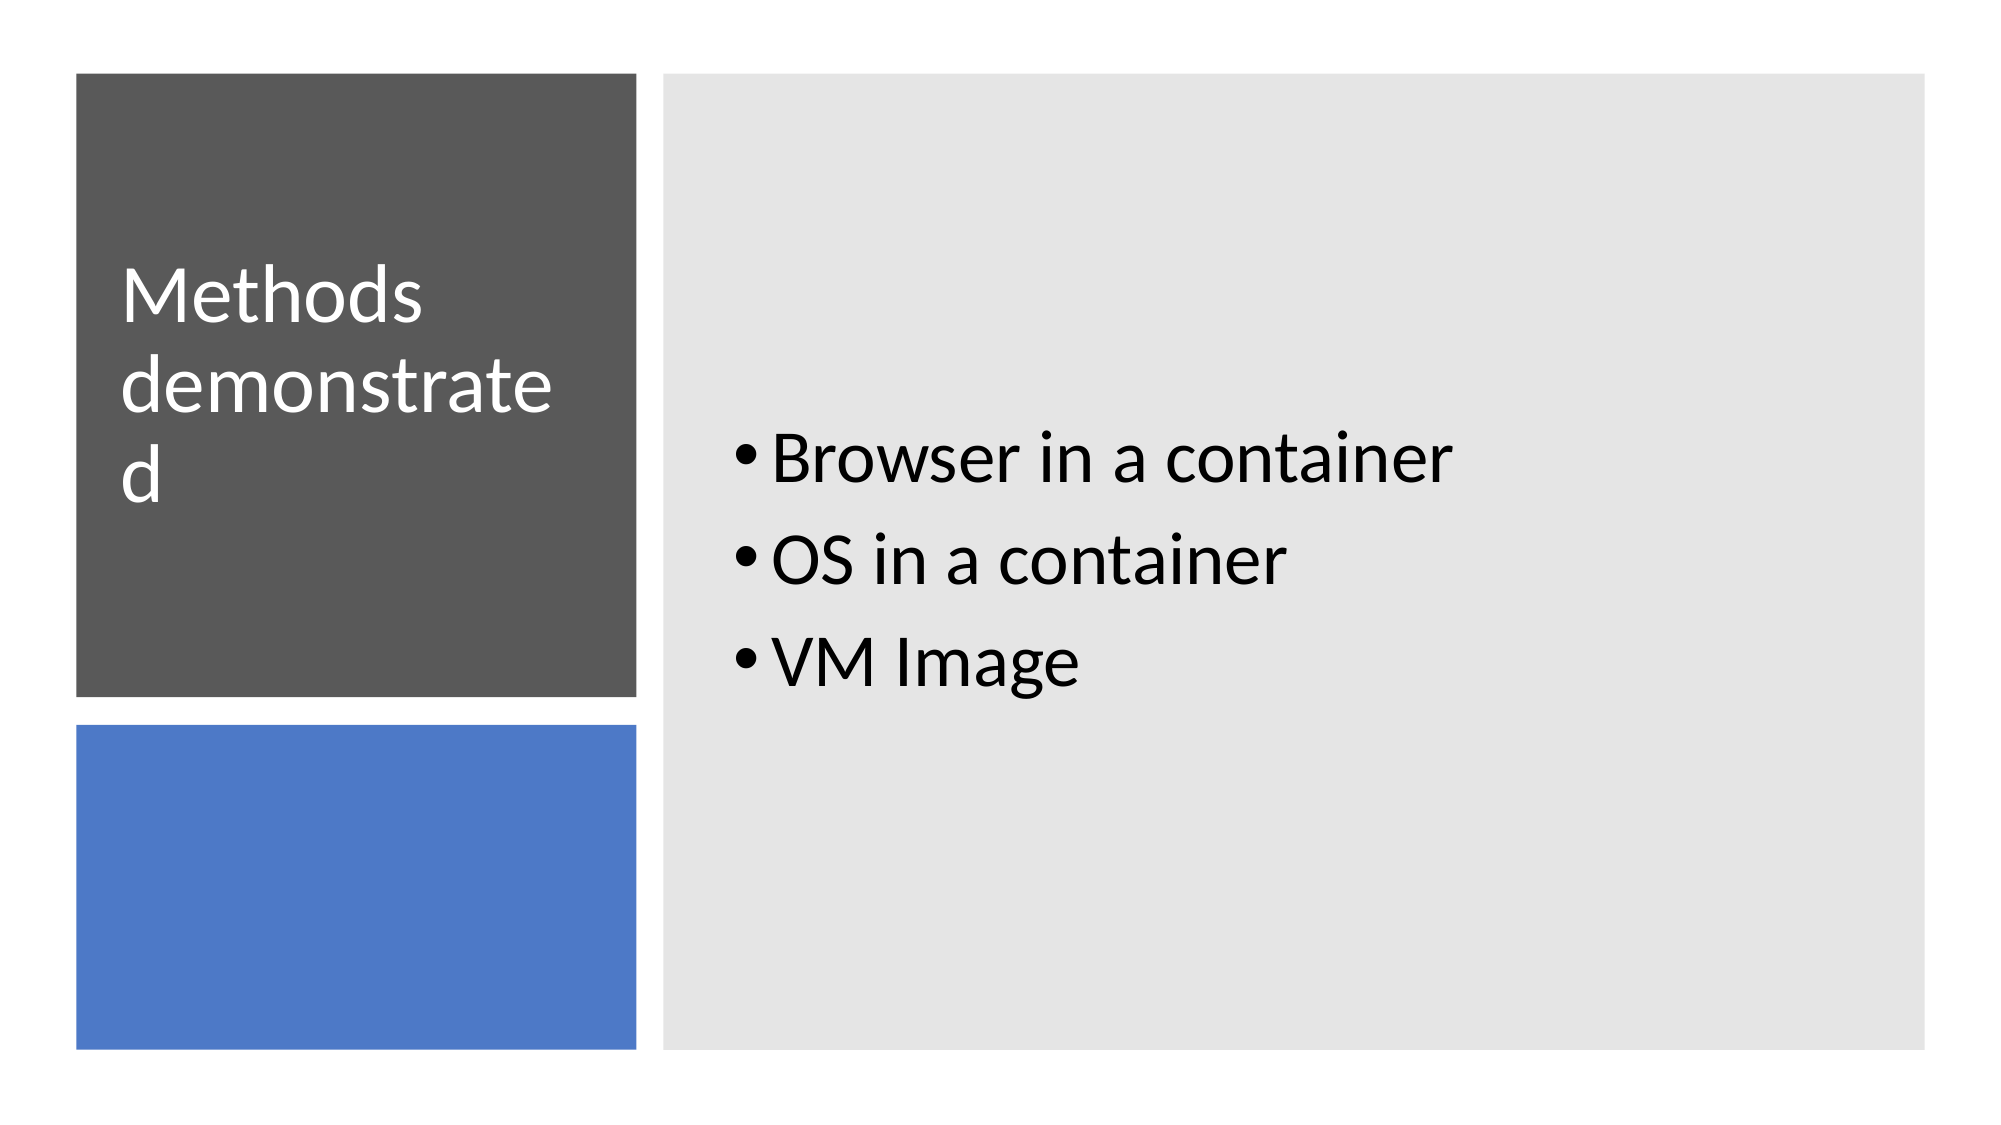

Browser in a container
OS in a container
VM Image
# Methods demonstrated